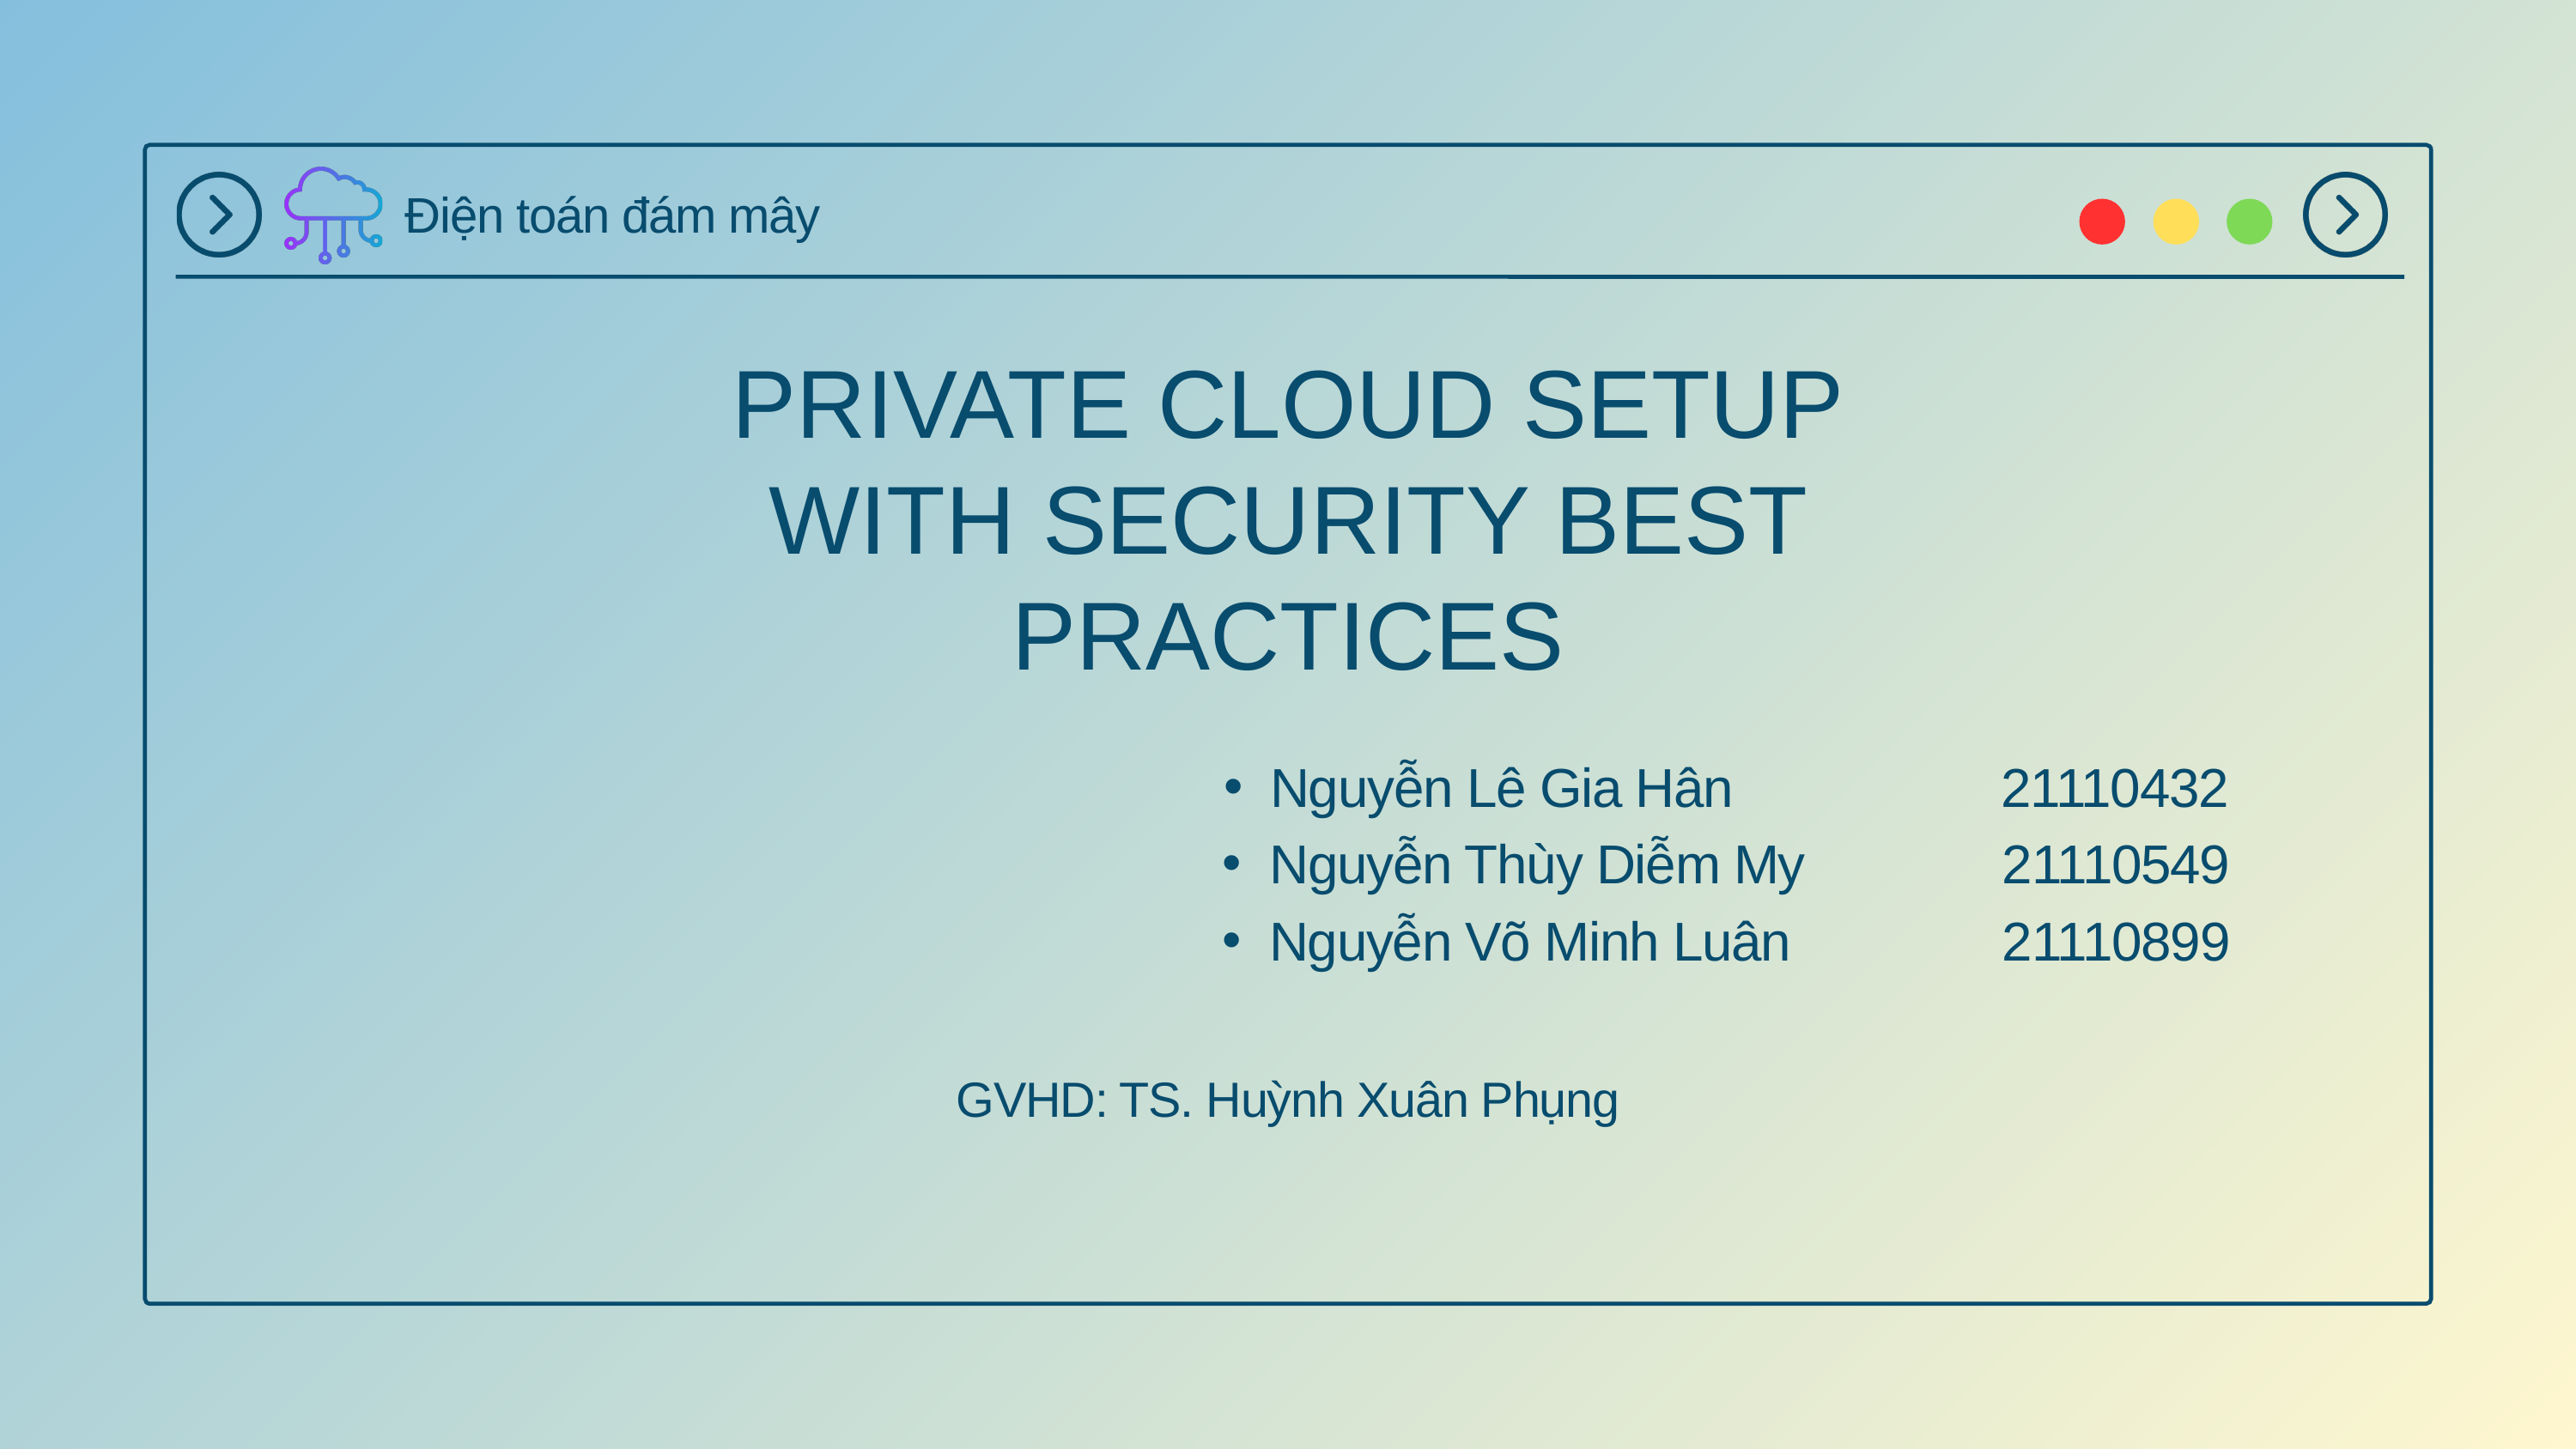

Điện toán đám mây

PRIVATE CLOUD SETUP WITH SECURITY BEST PRACTICES
Nguyễn Lê Gia Hân                   21110432
Nguyễn Thùy Diễm My              21110549
Nguyễn Võ Minh Luân               21110899
GVHD: TS. Huỳnh Xuân Phụng